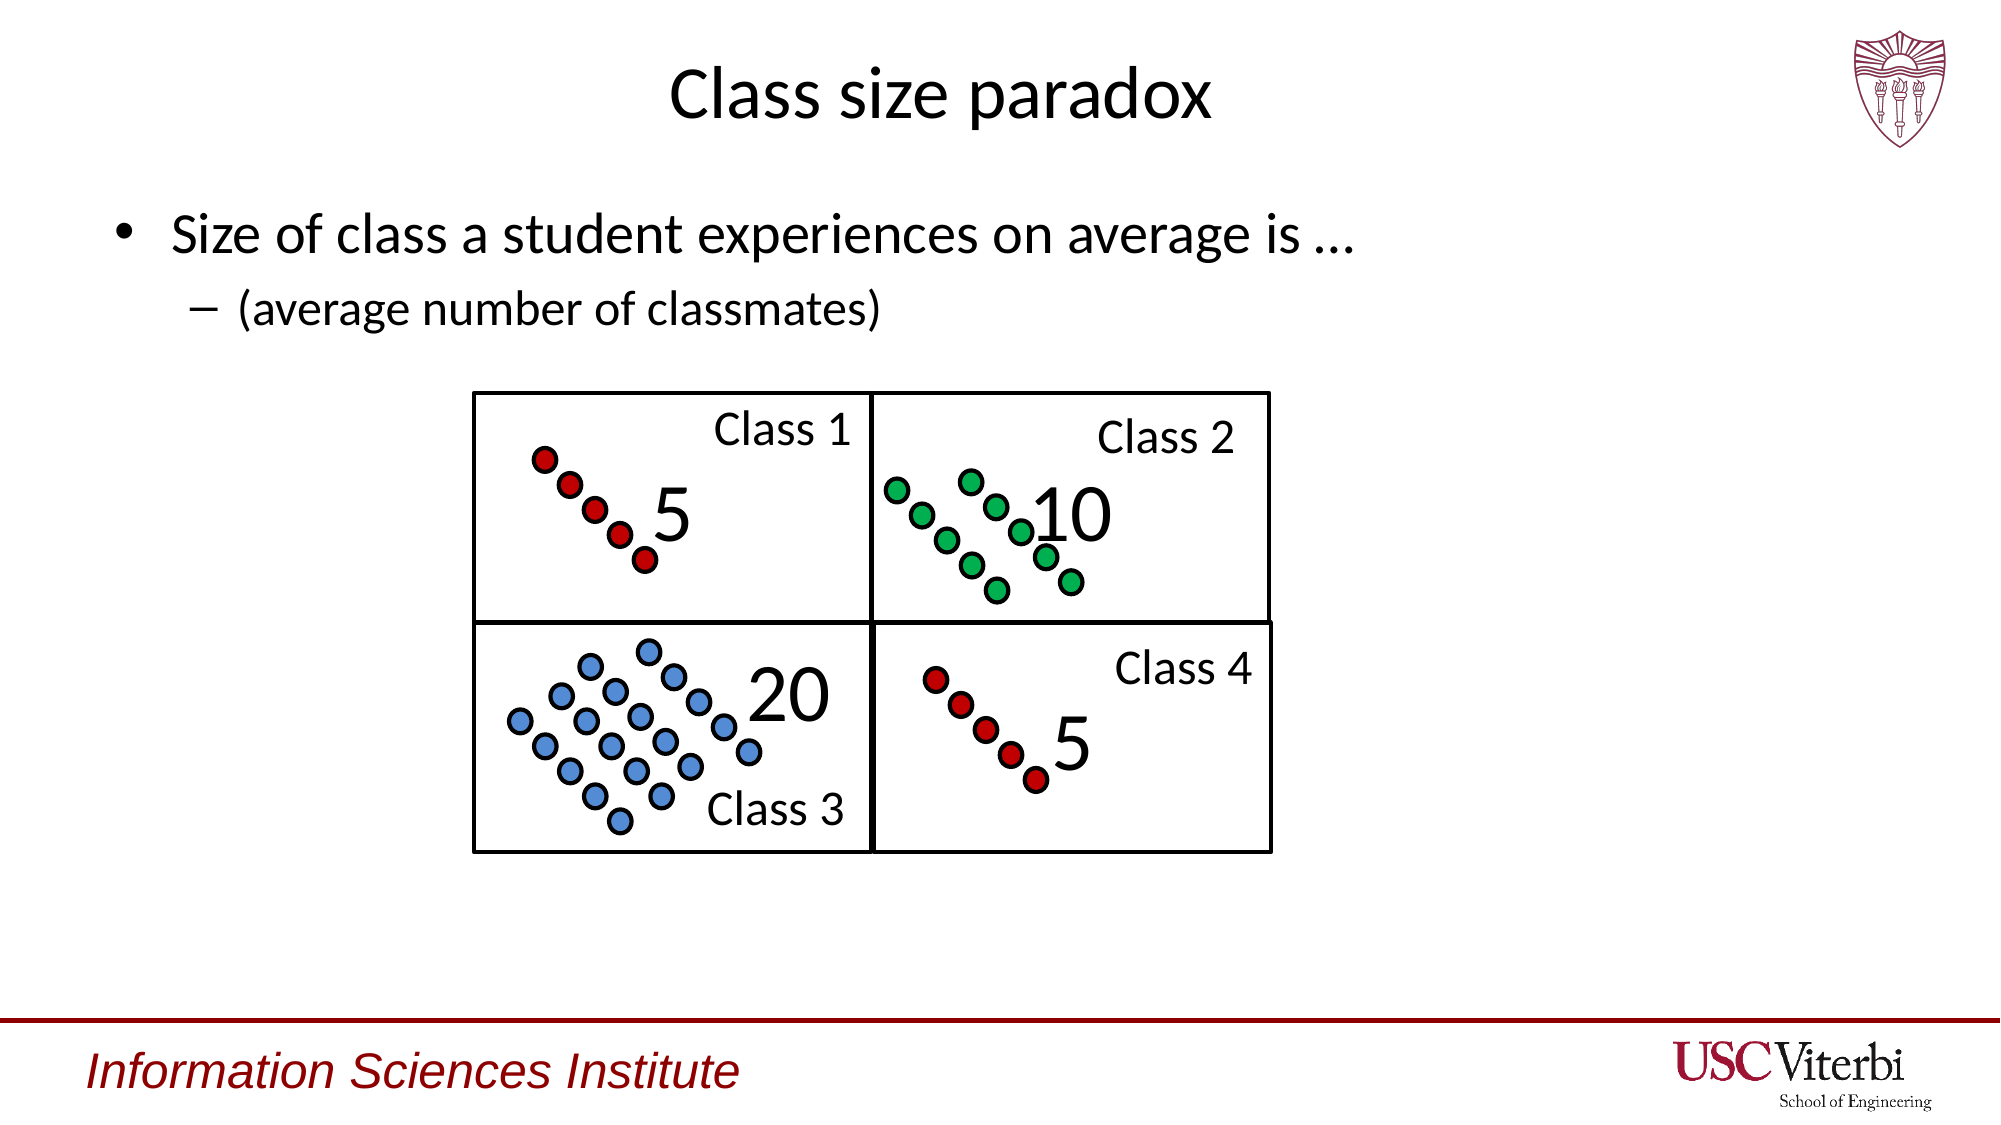

# Class size paradox
Size of class a student experiences on average is …
(average number of classmates)
Class 1
5
10
Class 2

5

Class 4
20

Class 3